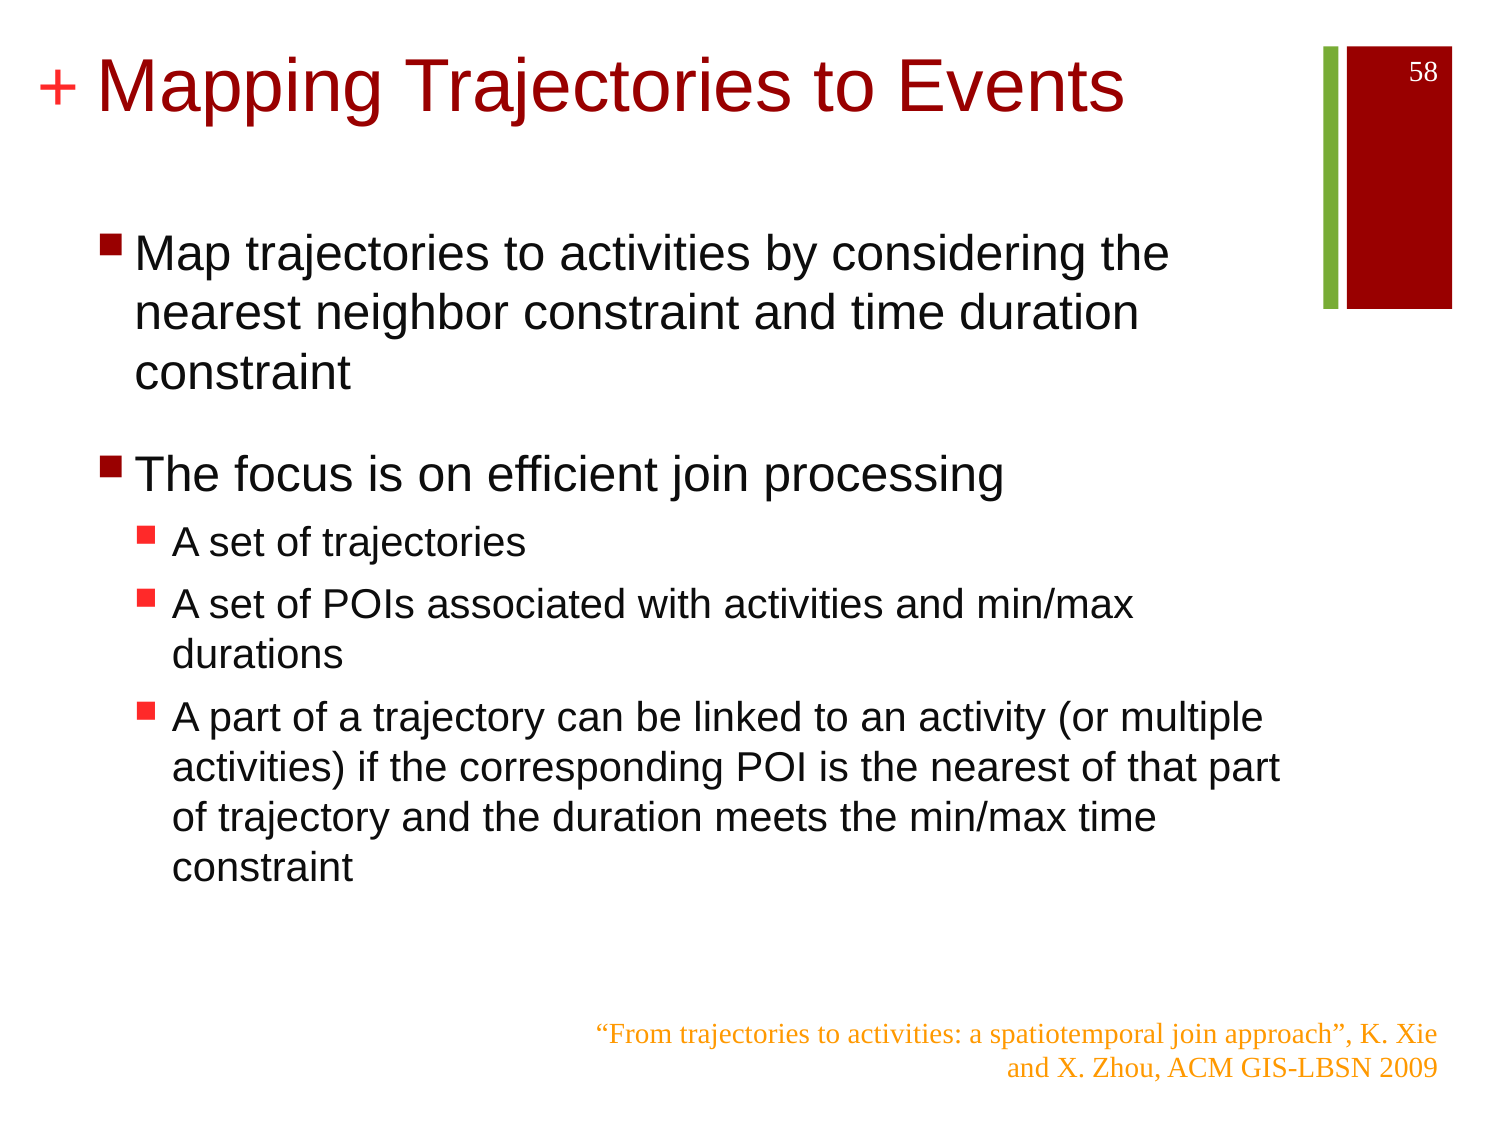

# Mapping Trajectories to Events
58
Map trajectories to activities by considering the nearest neighbor constraint and time duration constraint
The focus is on efficient join processing
A set of trajectories
A set of POIs associated with activities and min/max durations
A part of a trajectory can be linked to an activity (or multiple activities) if the corresponding POI is the nearest of that part of trajectory and the duration meets the min/max time constraint
“From trajectories to activities: a spatiotemporal join approach”, K. Xie and X. Zhou, ACM GIS-LBSN 2009